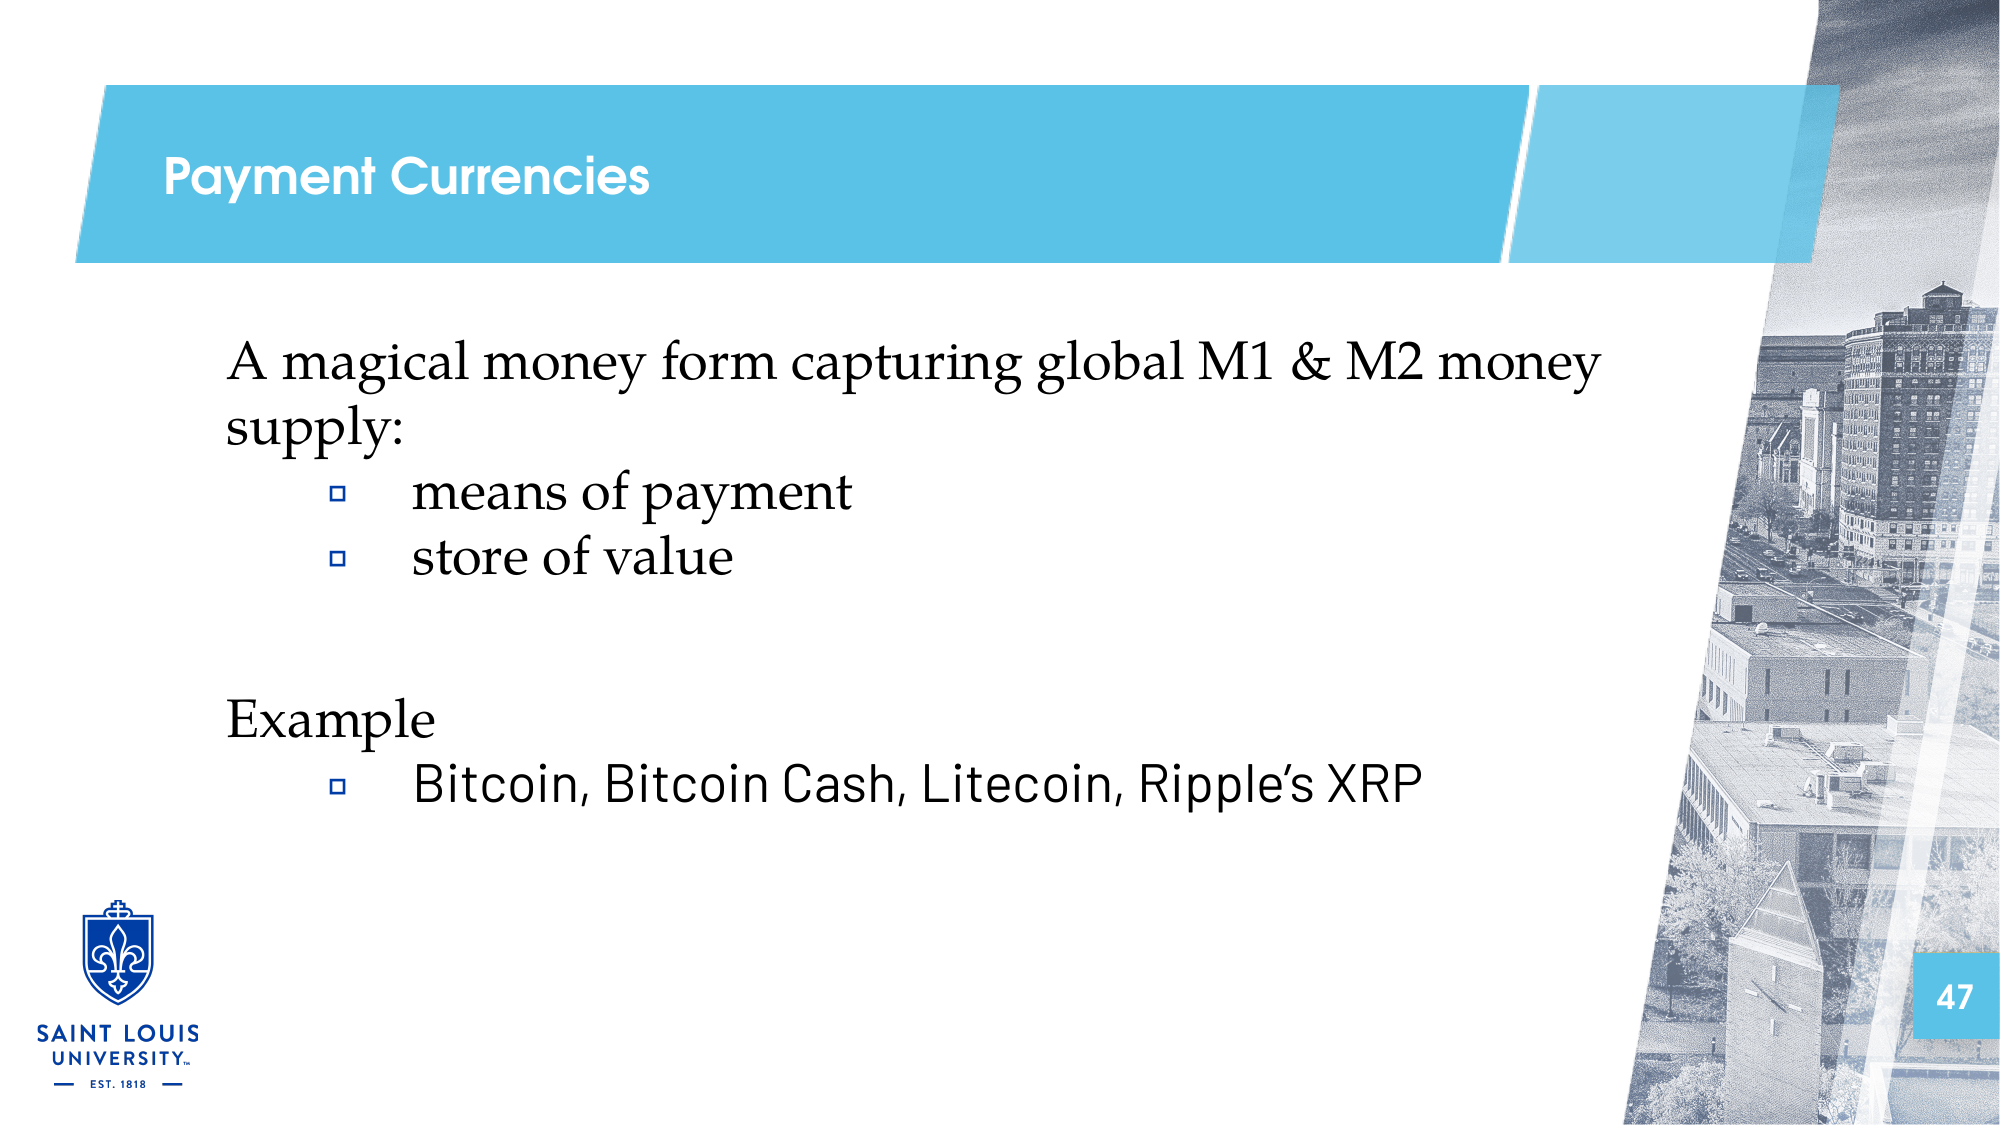

# Payment Currencies
A magical money form capturing global M1 & M2 money supply:
means of payment
store of value

Example
Bitcoin, Bitcoin Cash, Litecoin, Ripple’s XRP
47